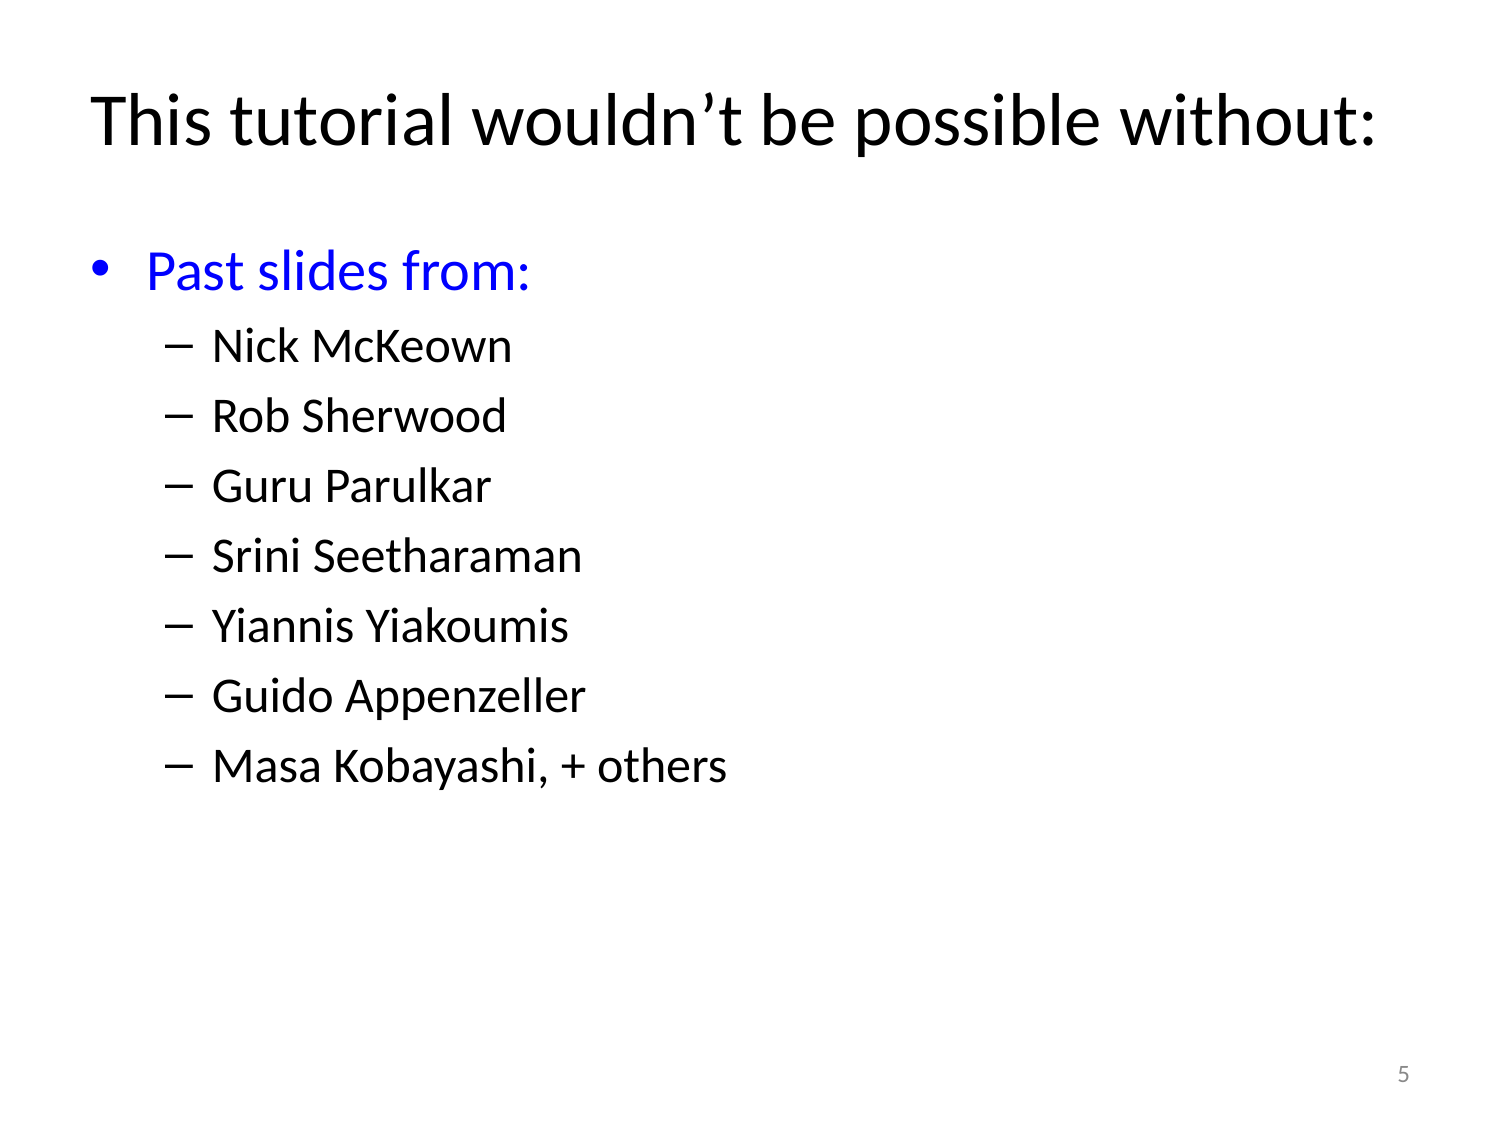

# This tutorial wouldn’t be possible without:
Past slides from:
Nick McKeown
Rob Sherwood
Guru Parulkar
Srini Seetharaman
Yiannis Yiakoumis
Guido Appenzeller
Masa Kobayashi, + others
5